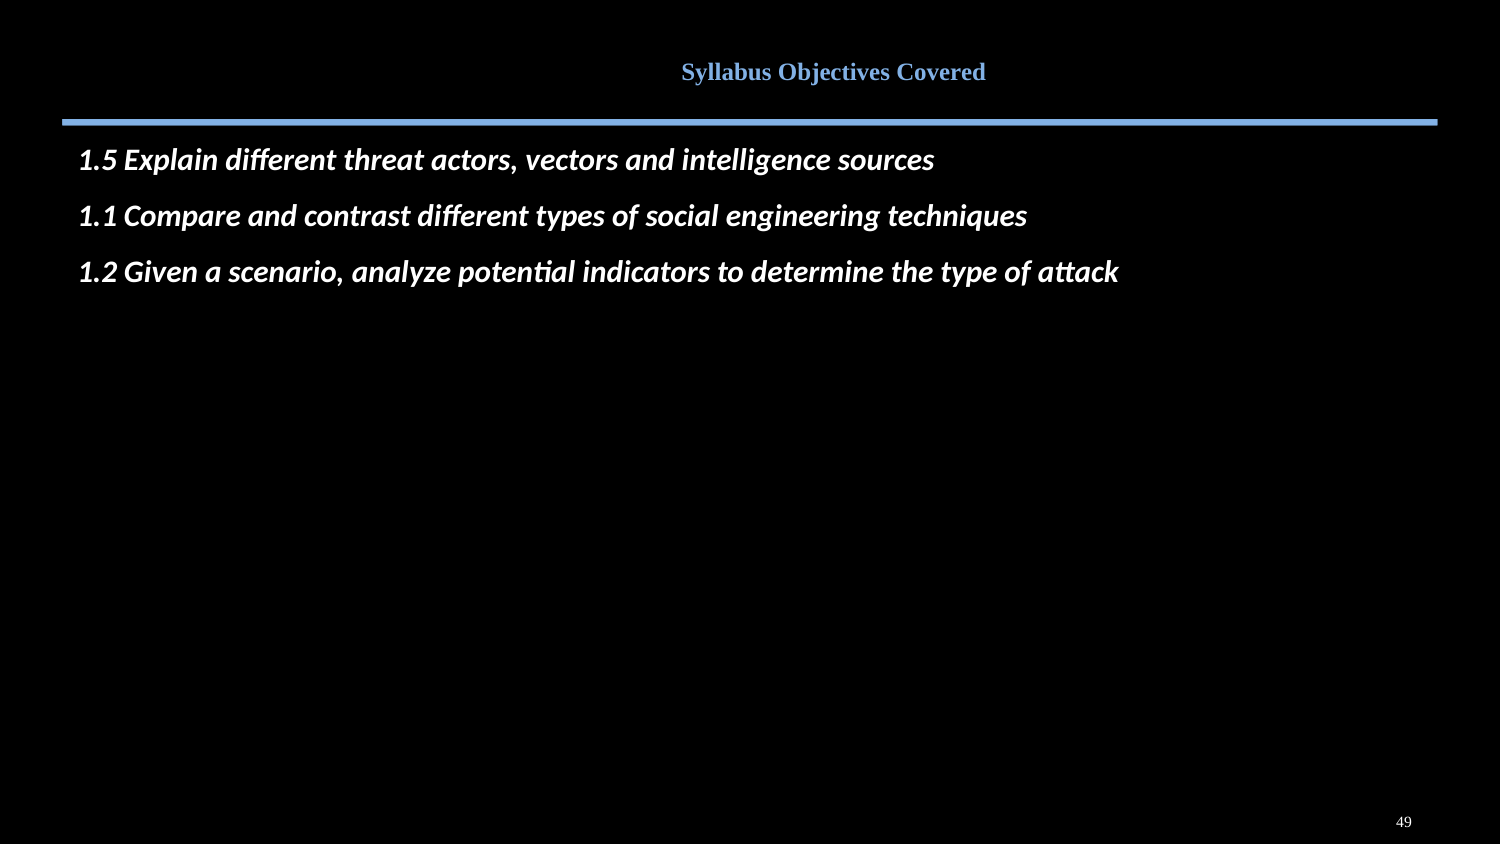

# Syllabus Objectives Covered
1.5 Explain different threat actors, vectors and intelligence sources
1.1 Compare and contrast different types of social engineering techniques
1.2 Given a scenario, analyze potential indicators to determine the type of attack

49